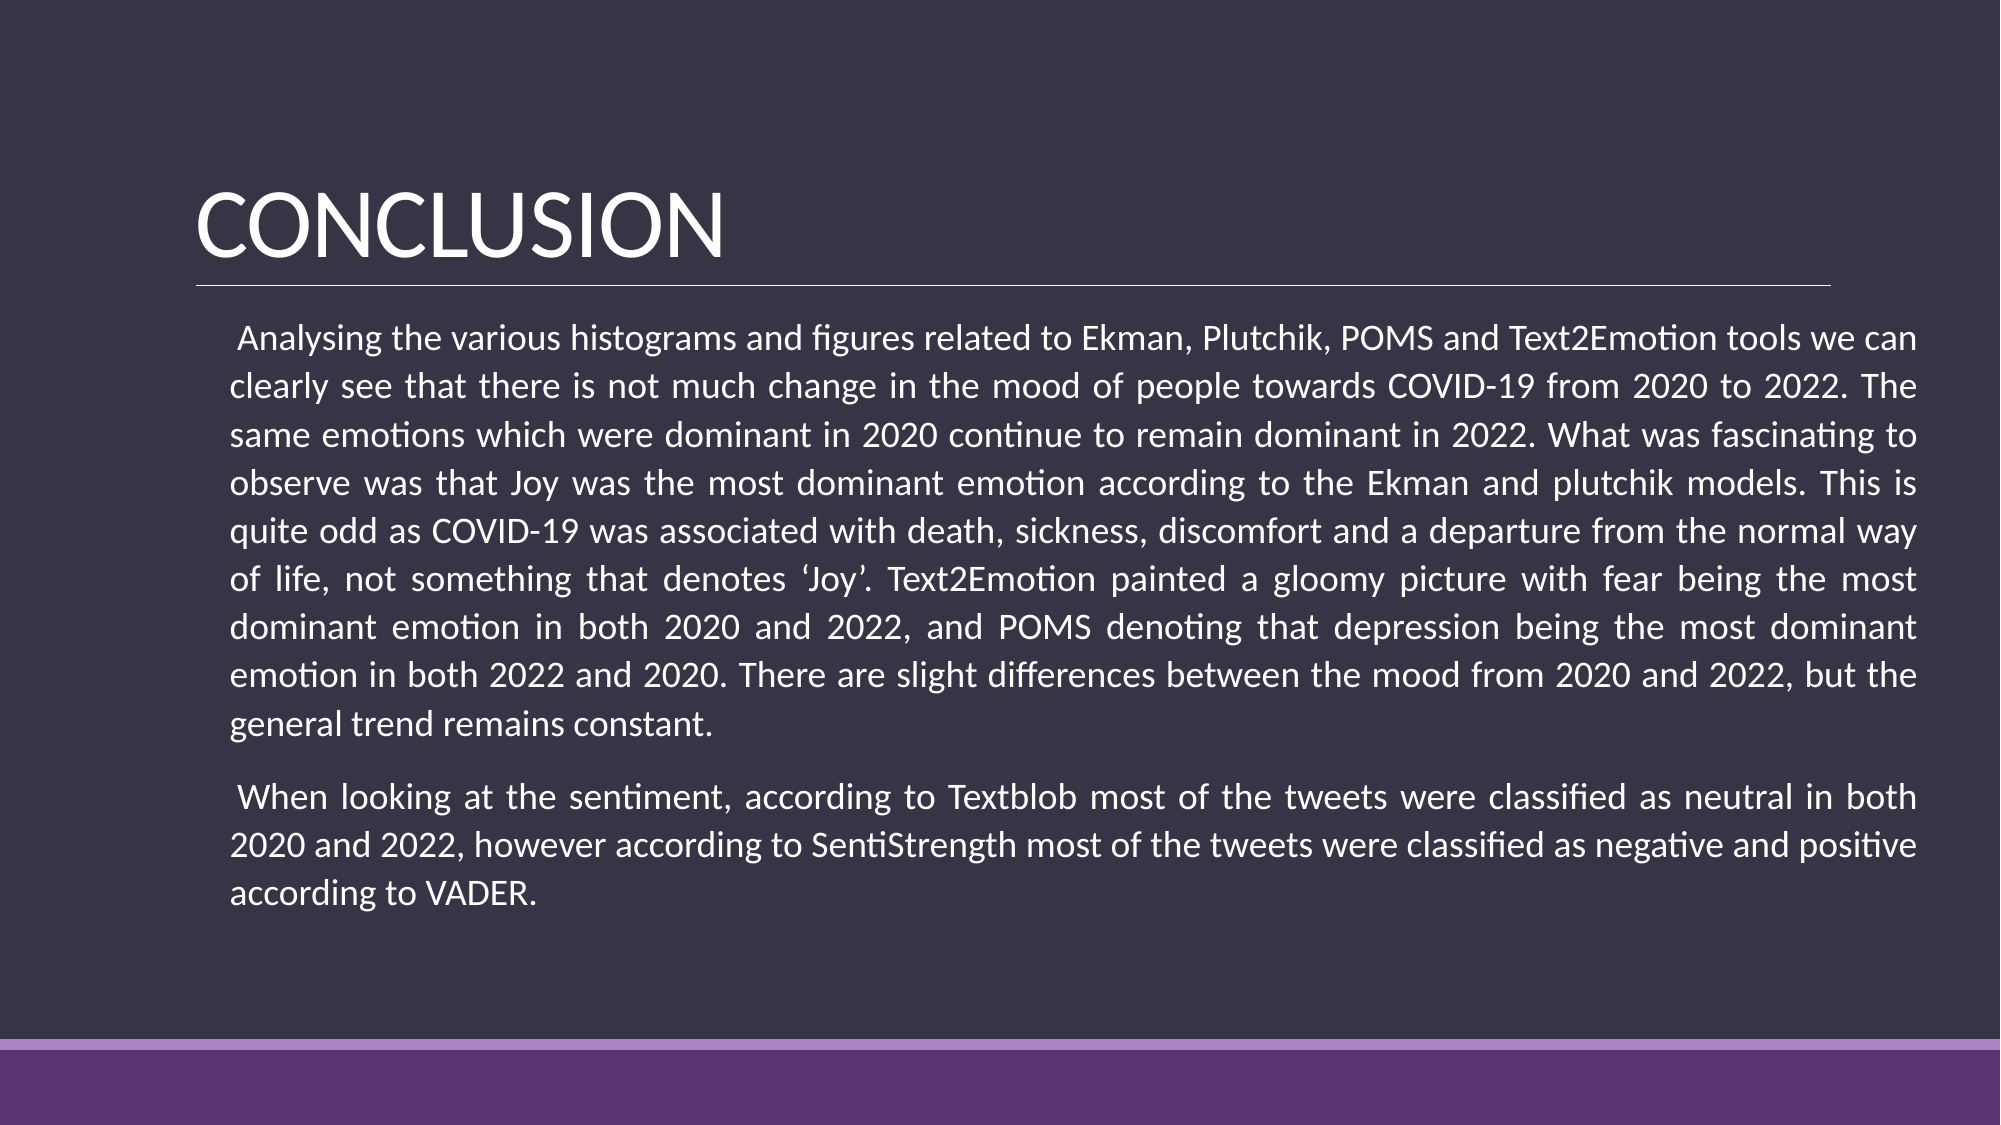

# CONCLUSION
Analysing the various histograms and figures related to Ekman, Plutchik, POMS and Text2Emotion tools we can clearly see that there is not much change in the mood of people towards COVID-19 from 2020 to 2022. The same emotions which were dominant in 2020 continue to remain dominant in 2022. What was fascinating to observe was that Joy was the most dominant emotion according to the Ekman and plutchik models. This is quite odd as COVID-19 was associated with death, sickness, discomfort and a departure from the normal way of life, not something that denotes ‘Joy’. Text2Emotion painted a gloomy picture with fear being the most dominant emotion in both 2020 and 2022, and POMS denoting that depression being the most dominant emotion in both 2022 and 2020. There are slight differences between the mood from 2020 and 2022, but the general trend remains constant.
When looking at the sentiment, according to Textblob most of the tweets were classified as neutral in both 2020 and 2022, however according to SentiStrength most of the tweets were classified as negative and positive according to VADER.